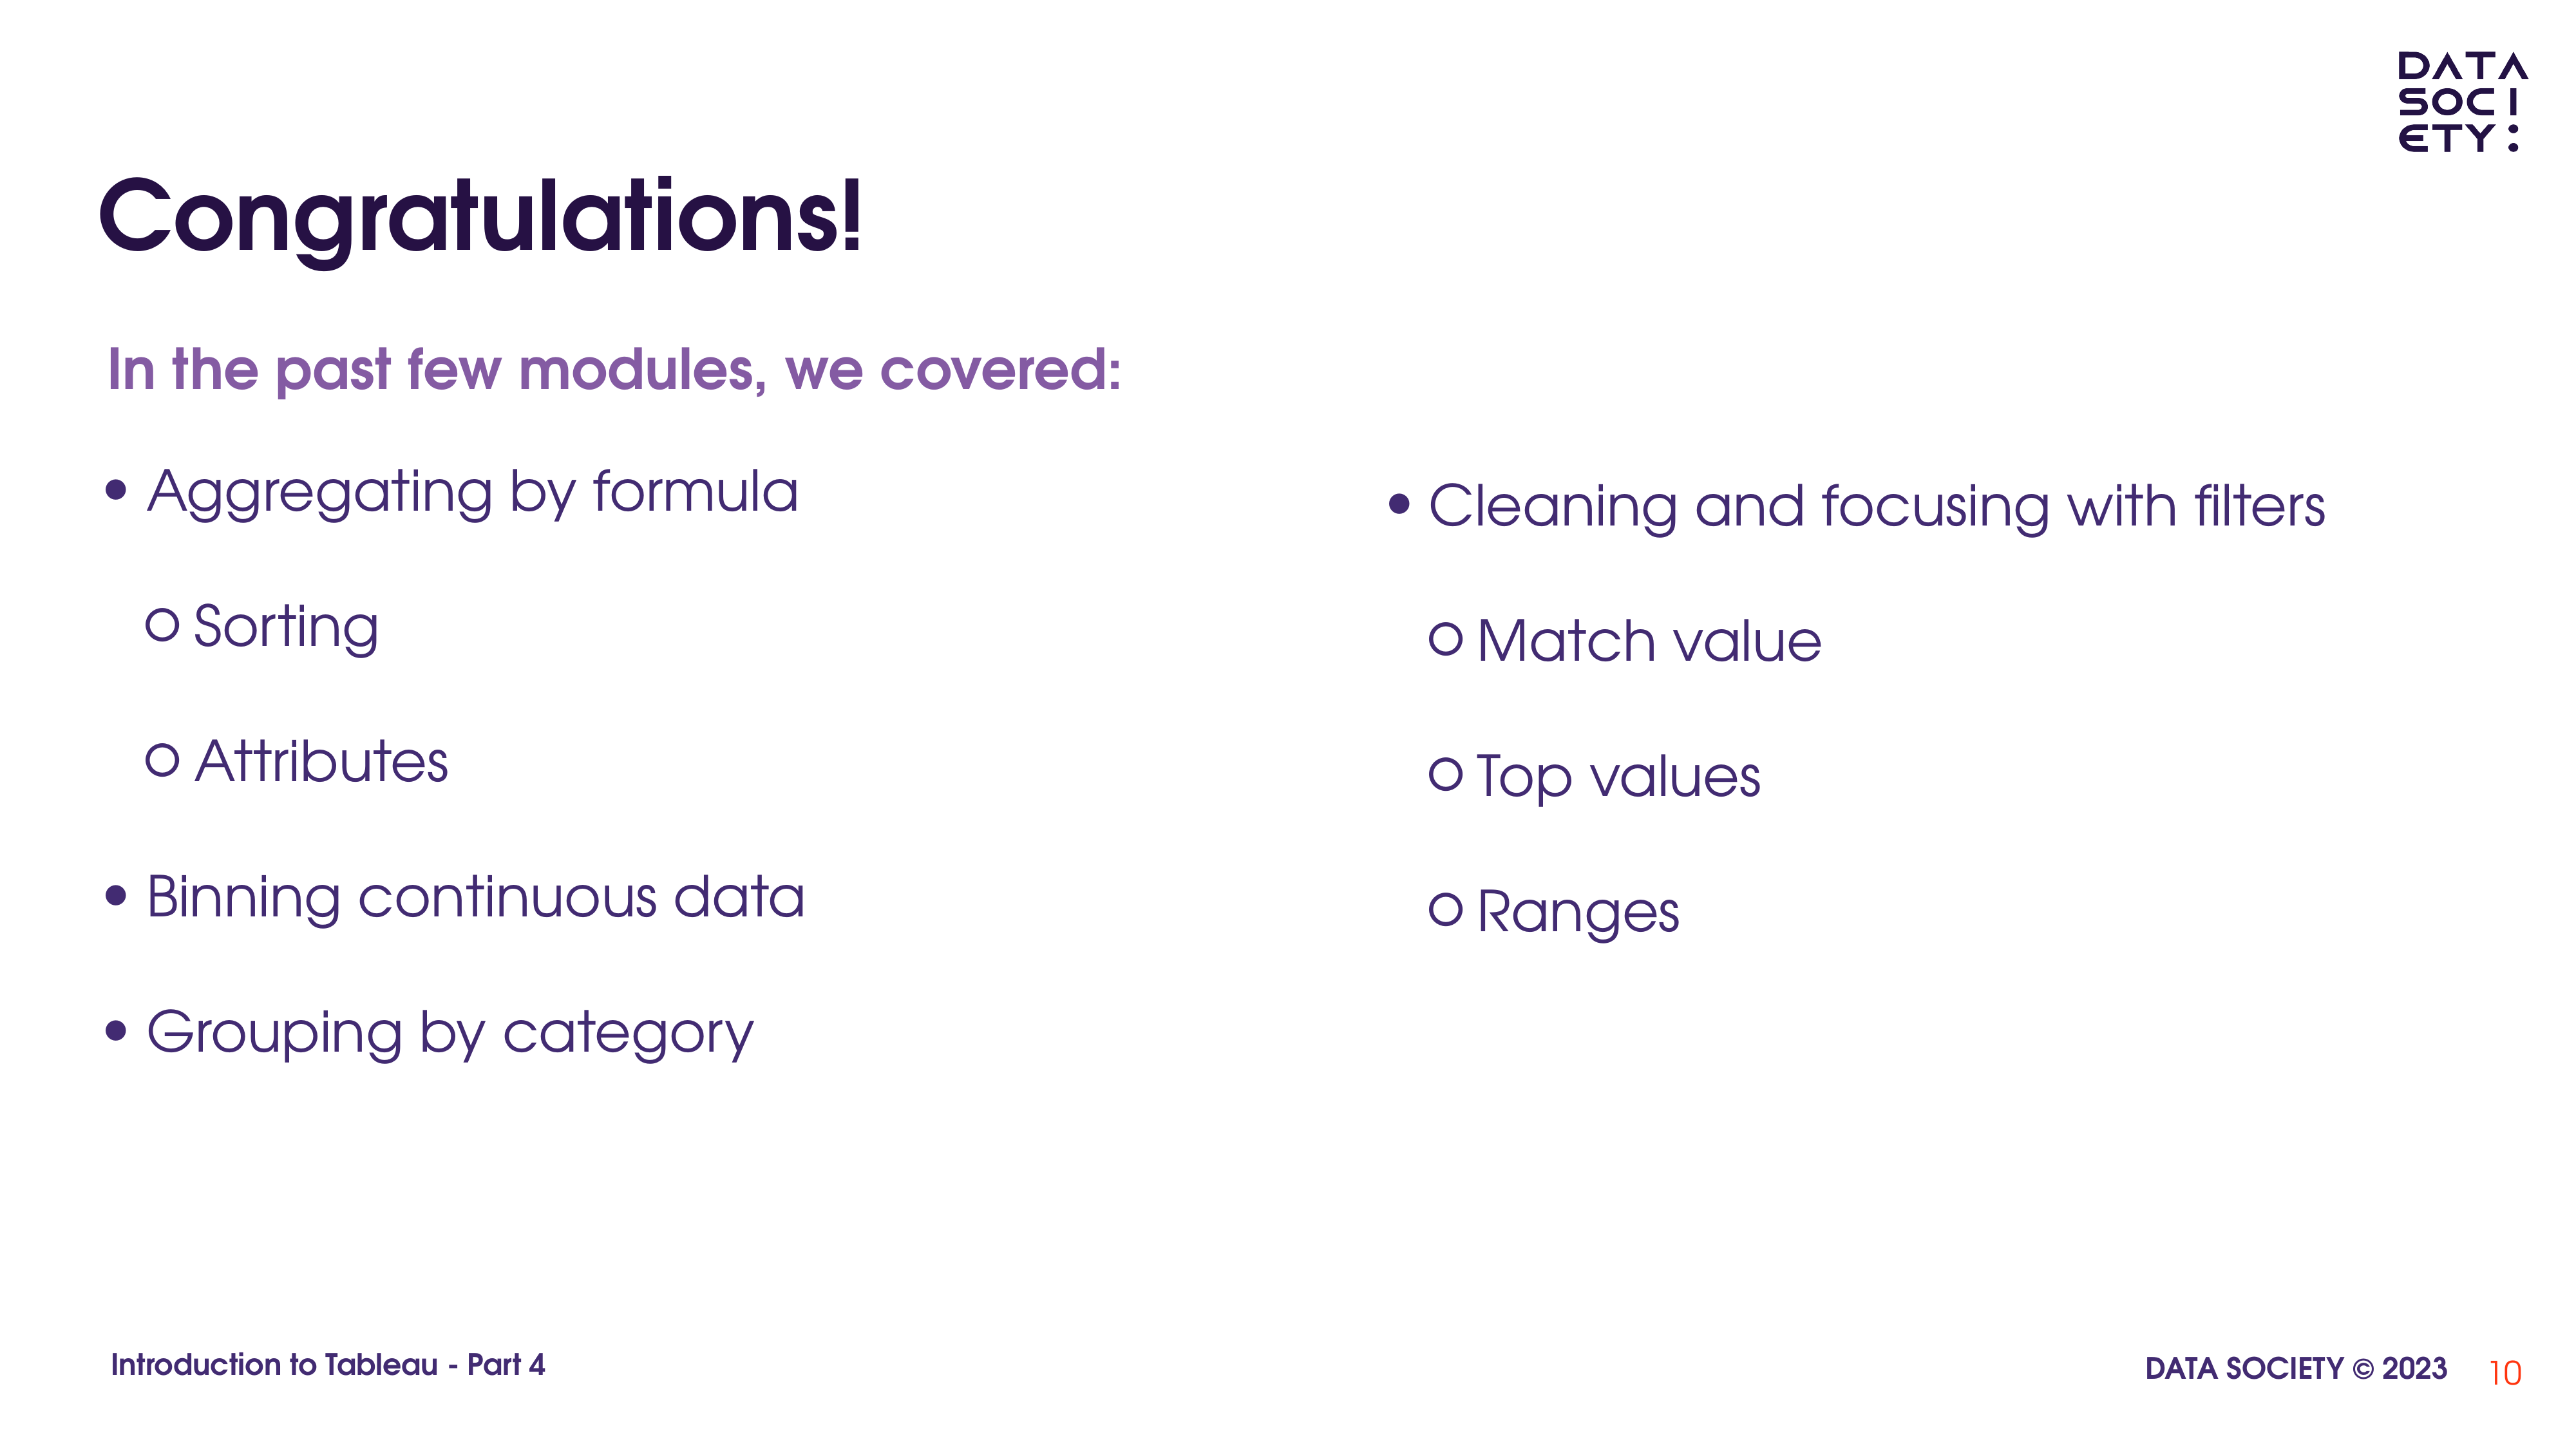

# Congratulations!
In the past few modules, we covered:
Cleaning and focusing with filters
Match value
Top values
Ranges

Aggregating by formula
Sorting
Attributes

Binning continuous data

Grouping by category
10